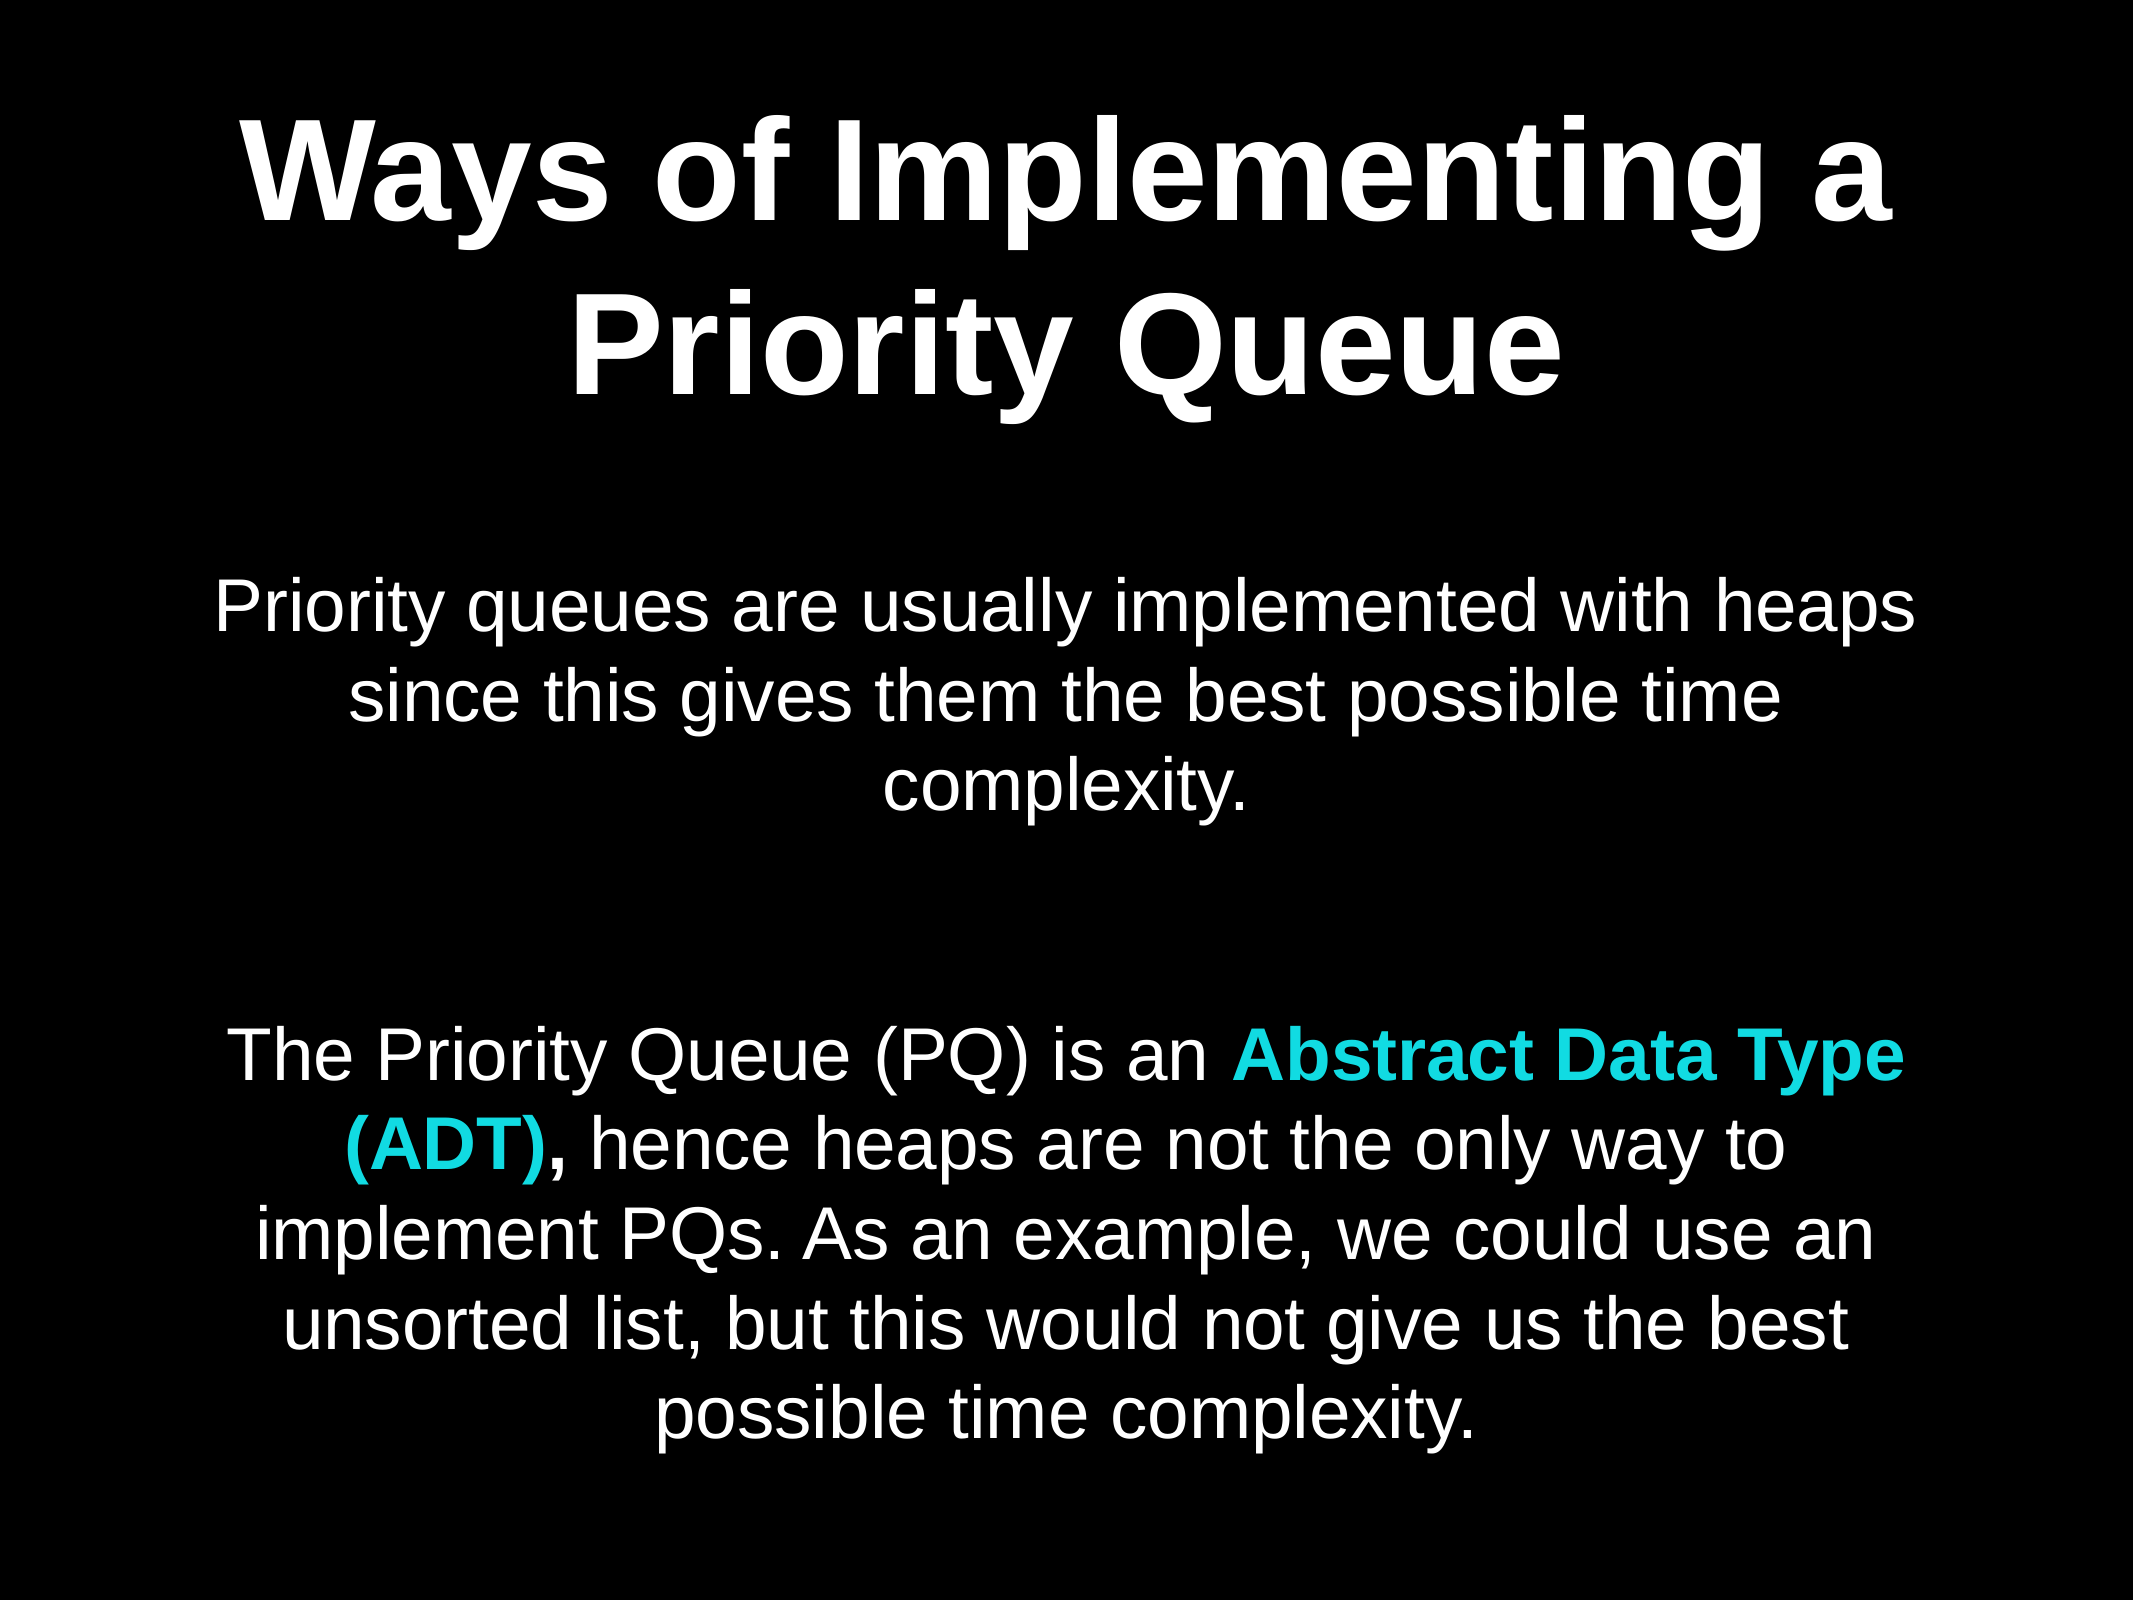

# Ways of Implementing a Priority Queue
Priority queues are usually implemented with heaps since this gives them the best possible time complexity.

The Priority Queue (PQ) is an Abstract Data Type (ADT), hence heaps are not the only way to implement PQs. As an example, we could use an unsorted list, but this would not give us the best possible time complexity.